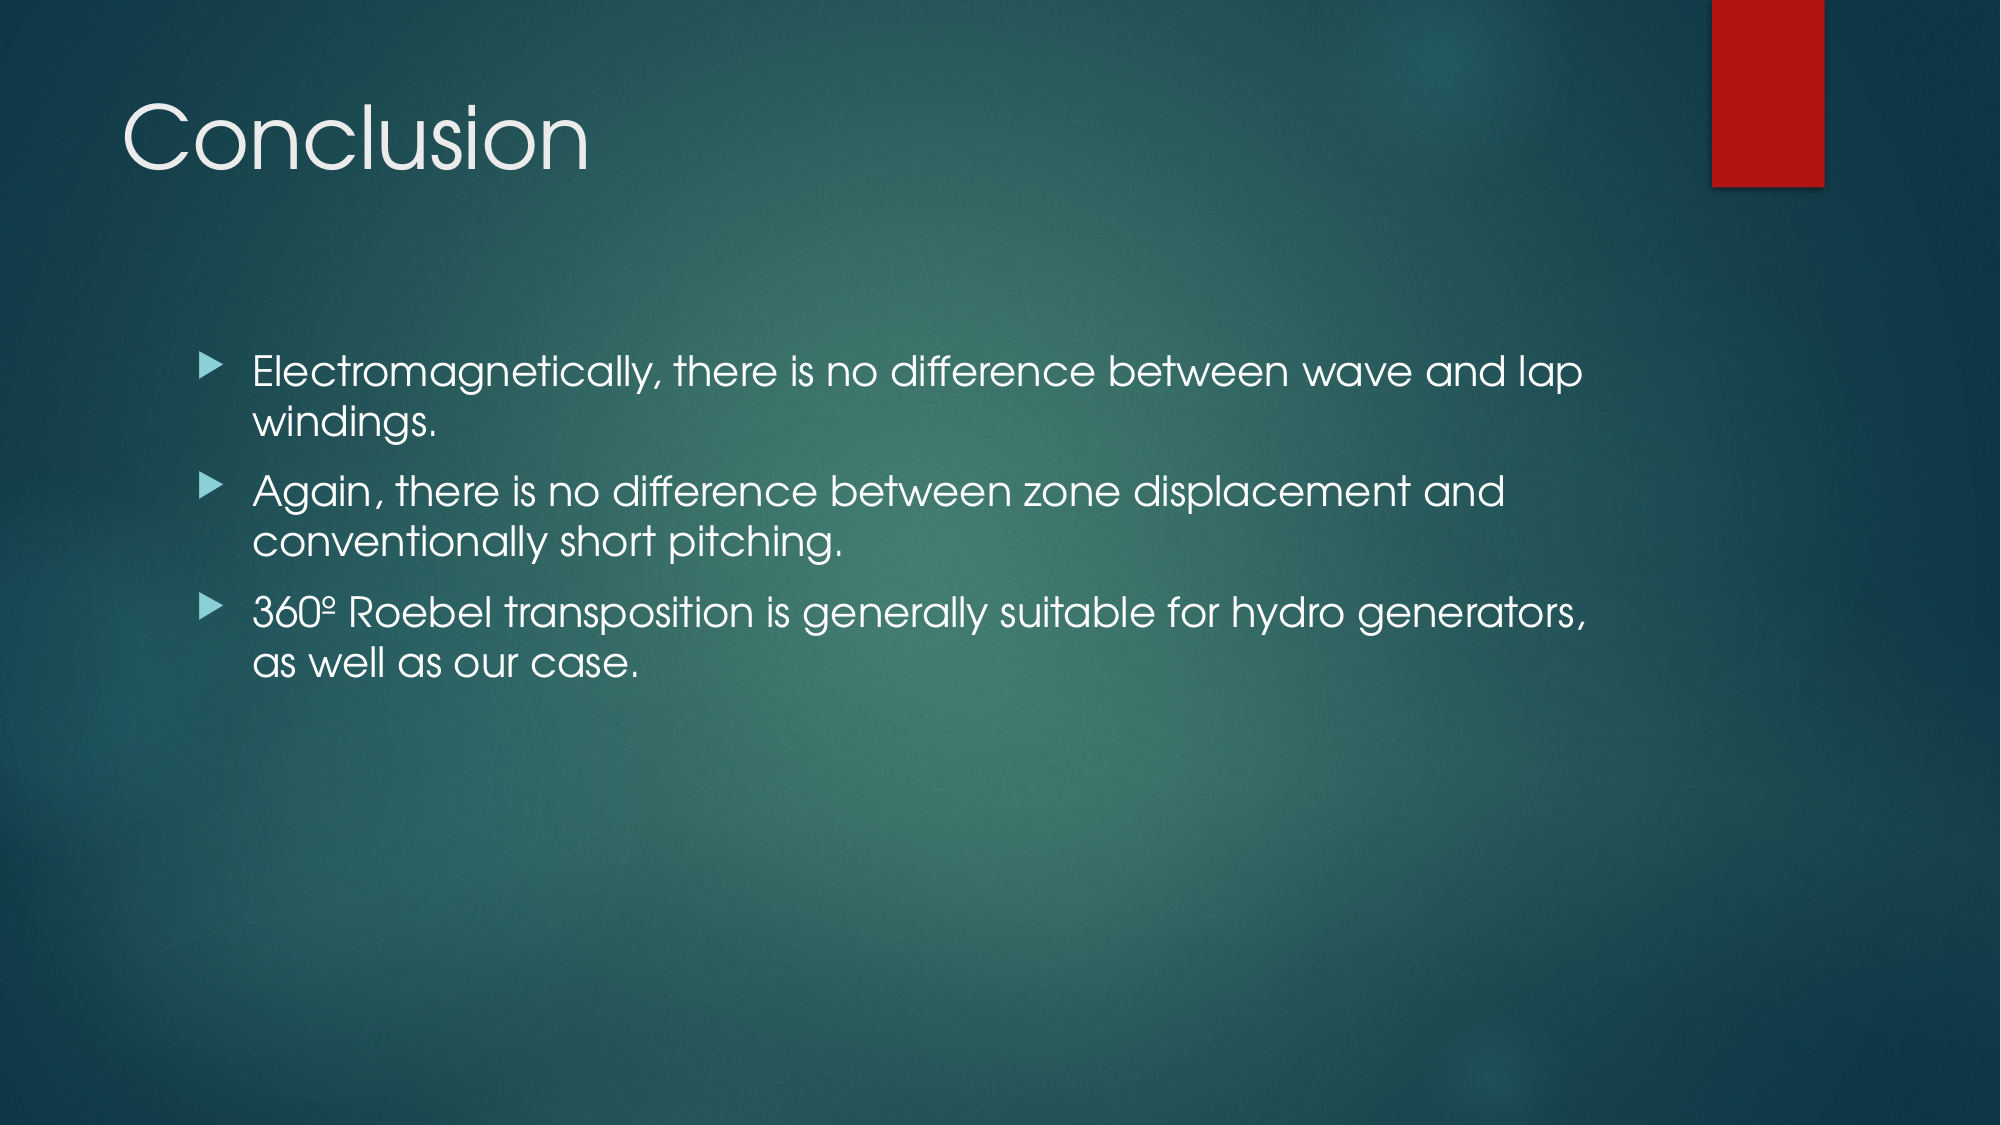

# Conclusion
Electromagnetically, there is no difference between wave and lap windings.
Again, there is no difference between zone displacement and conventionally short pitching.
360º Roebel transposition is generally suitable for hydro generators, as well as our case.